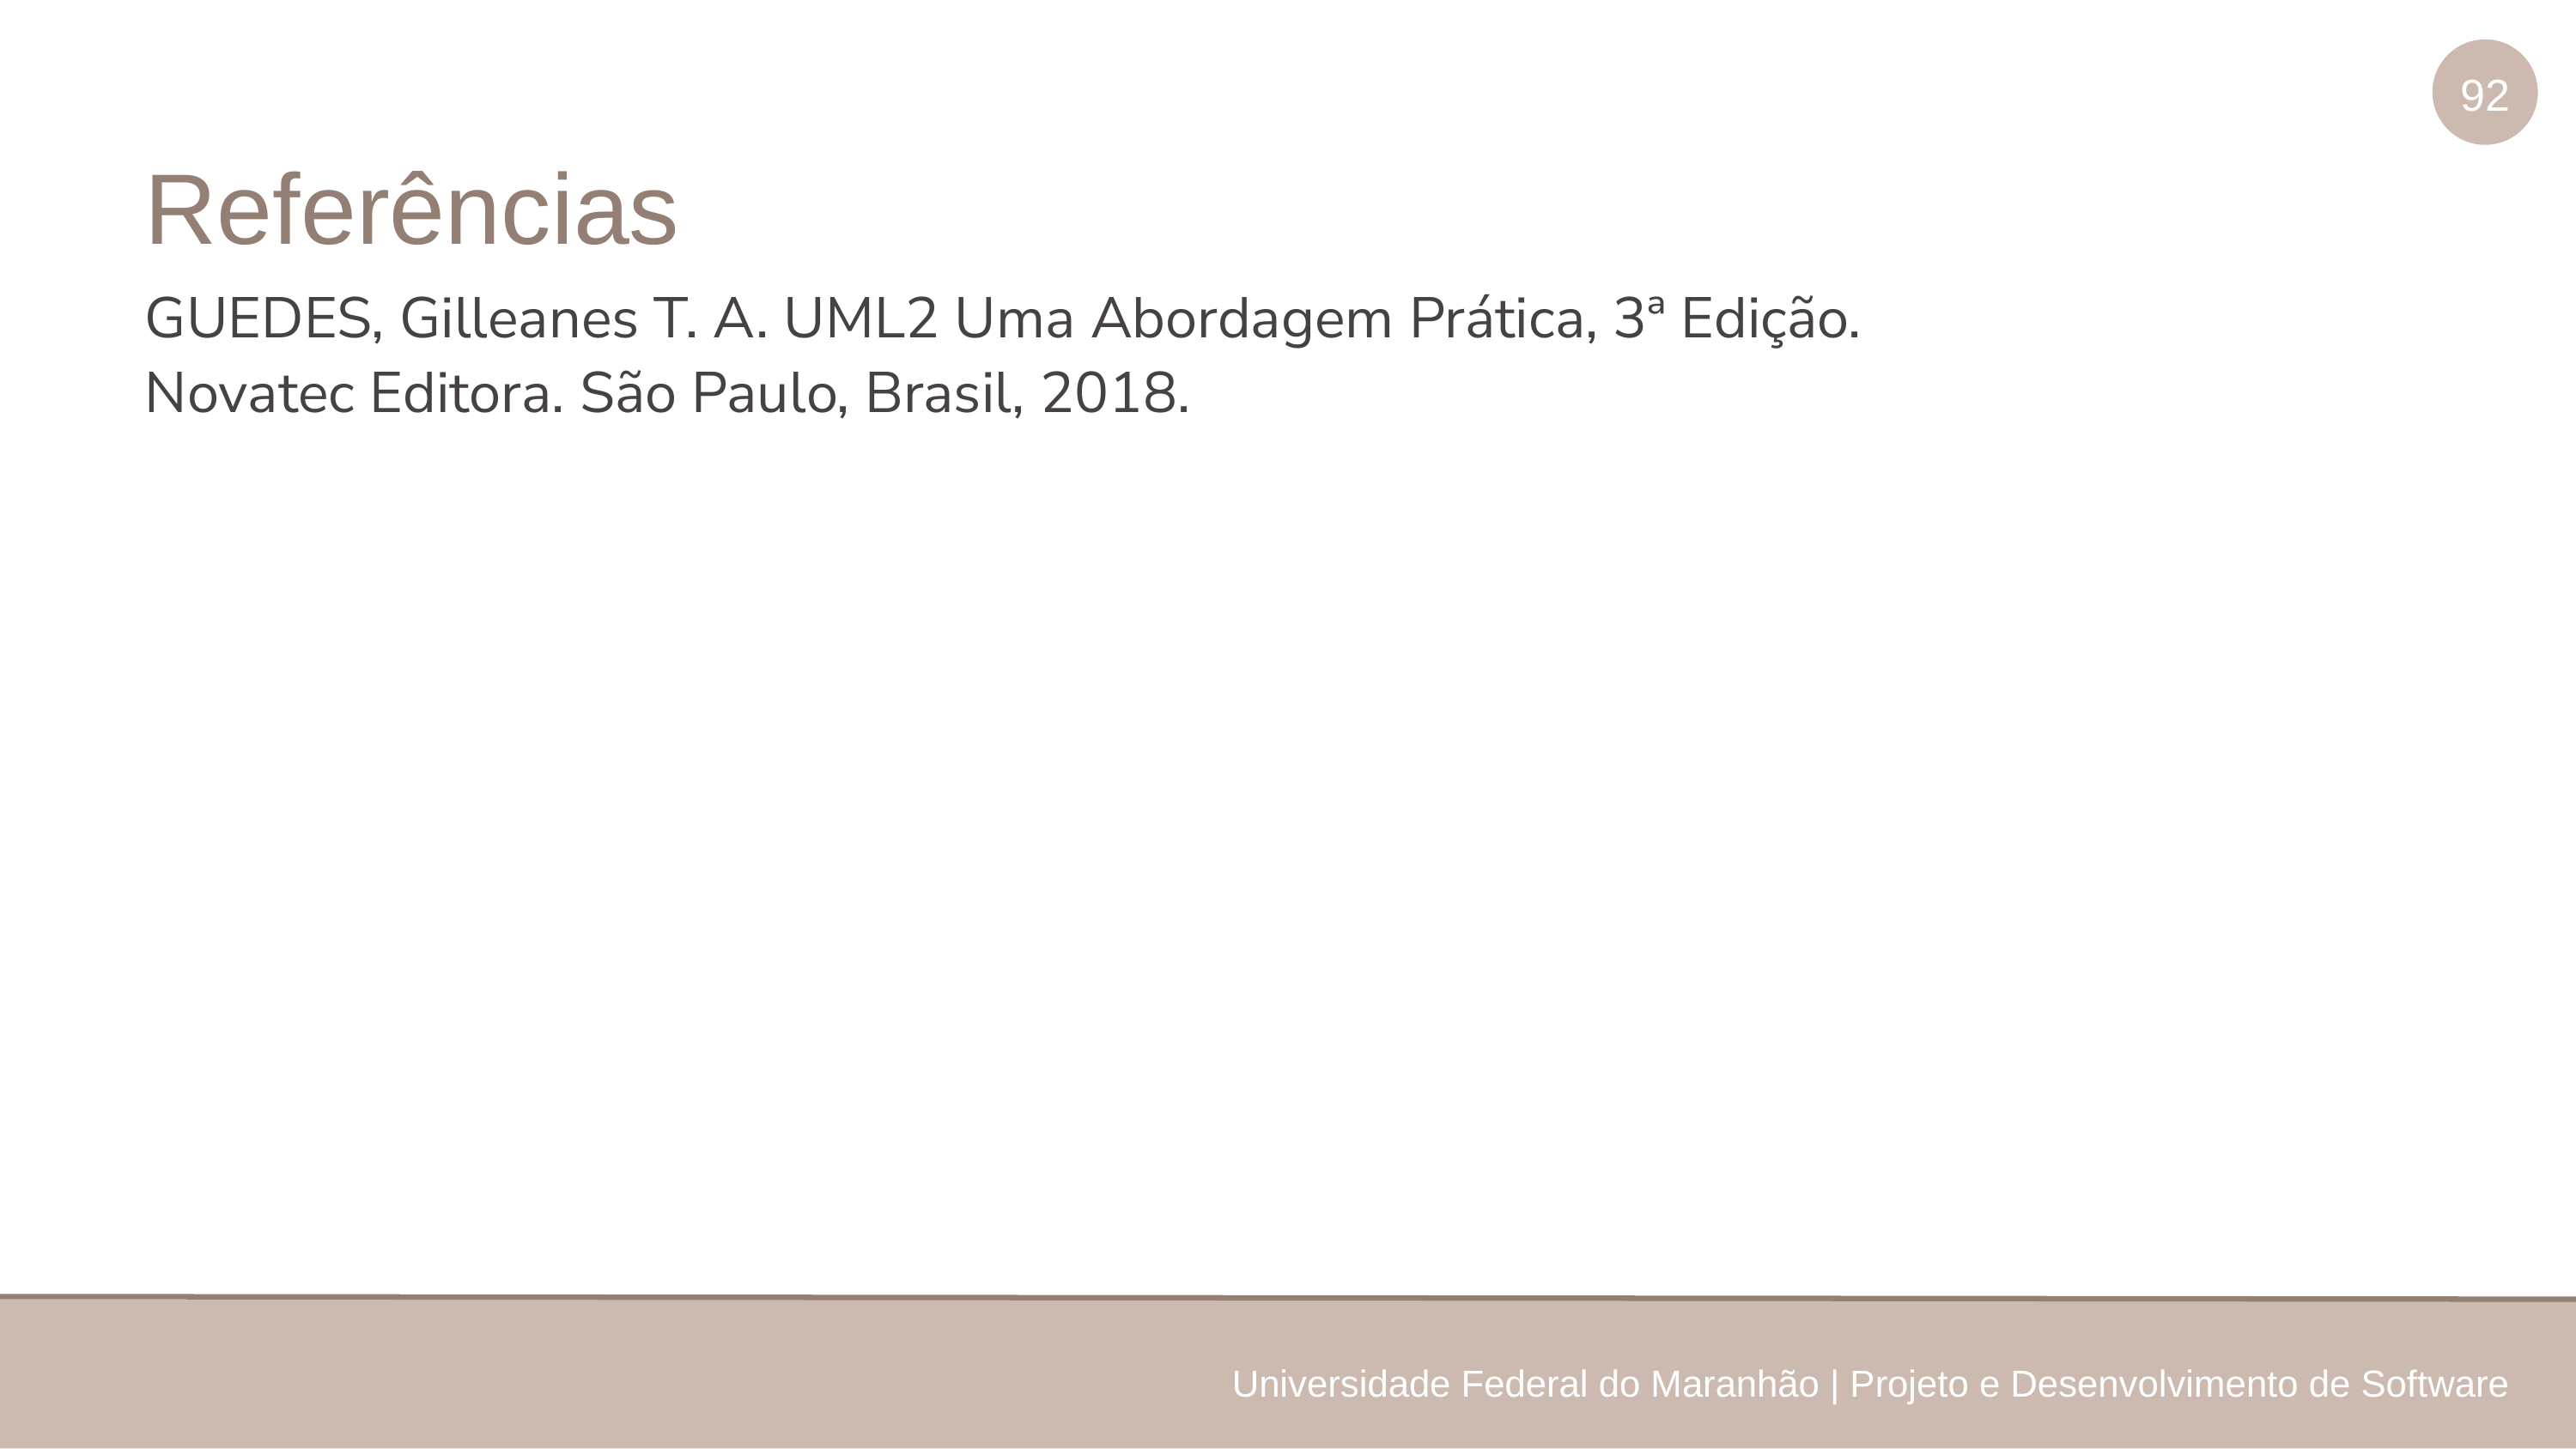

92
Referências
GUEDES, Gilleanes T. A. UML2 Uma Abordagem Prática, 3ª Edição. Novatec Editora. São Paulo, Brasil, 2018.

Universidade Federal do Maranhão | Projeto e Desenvolvimento de Software